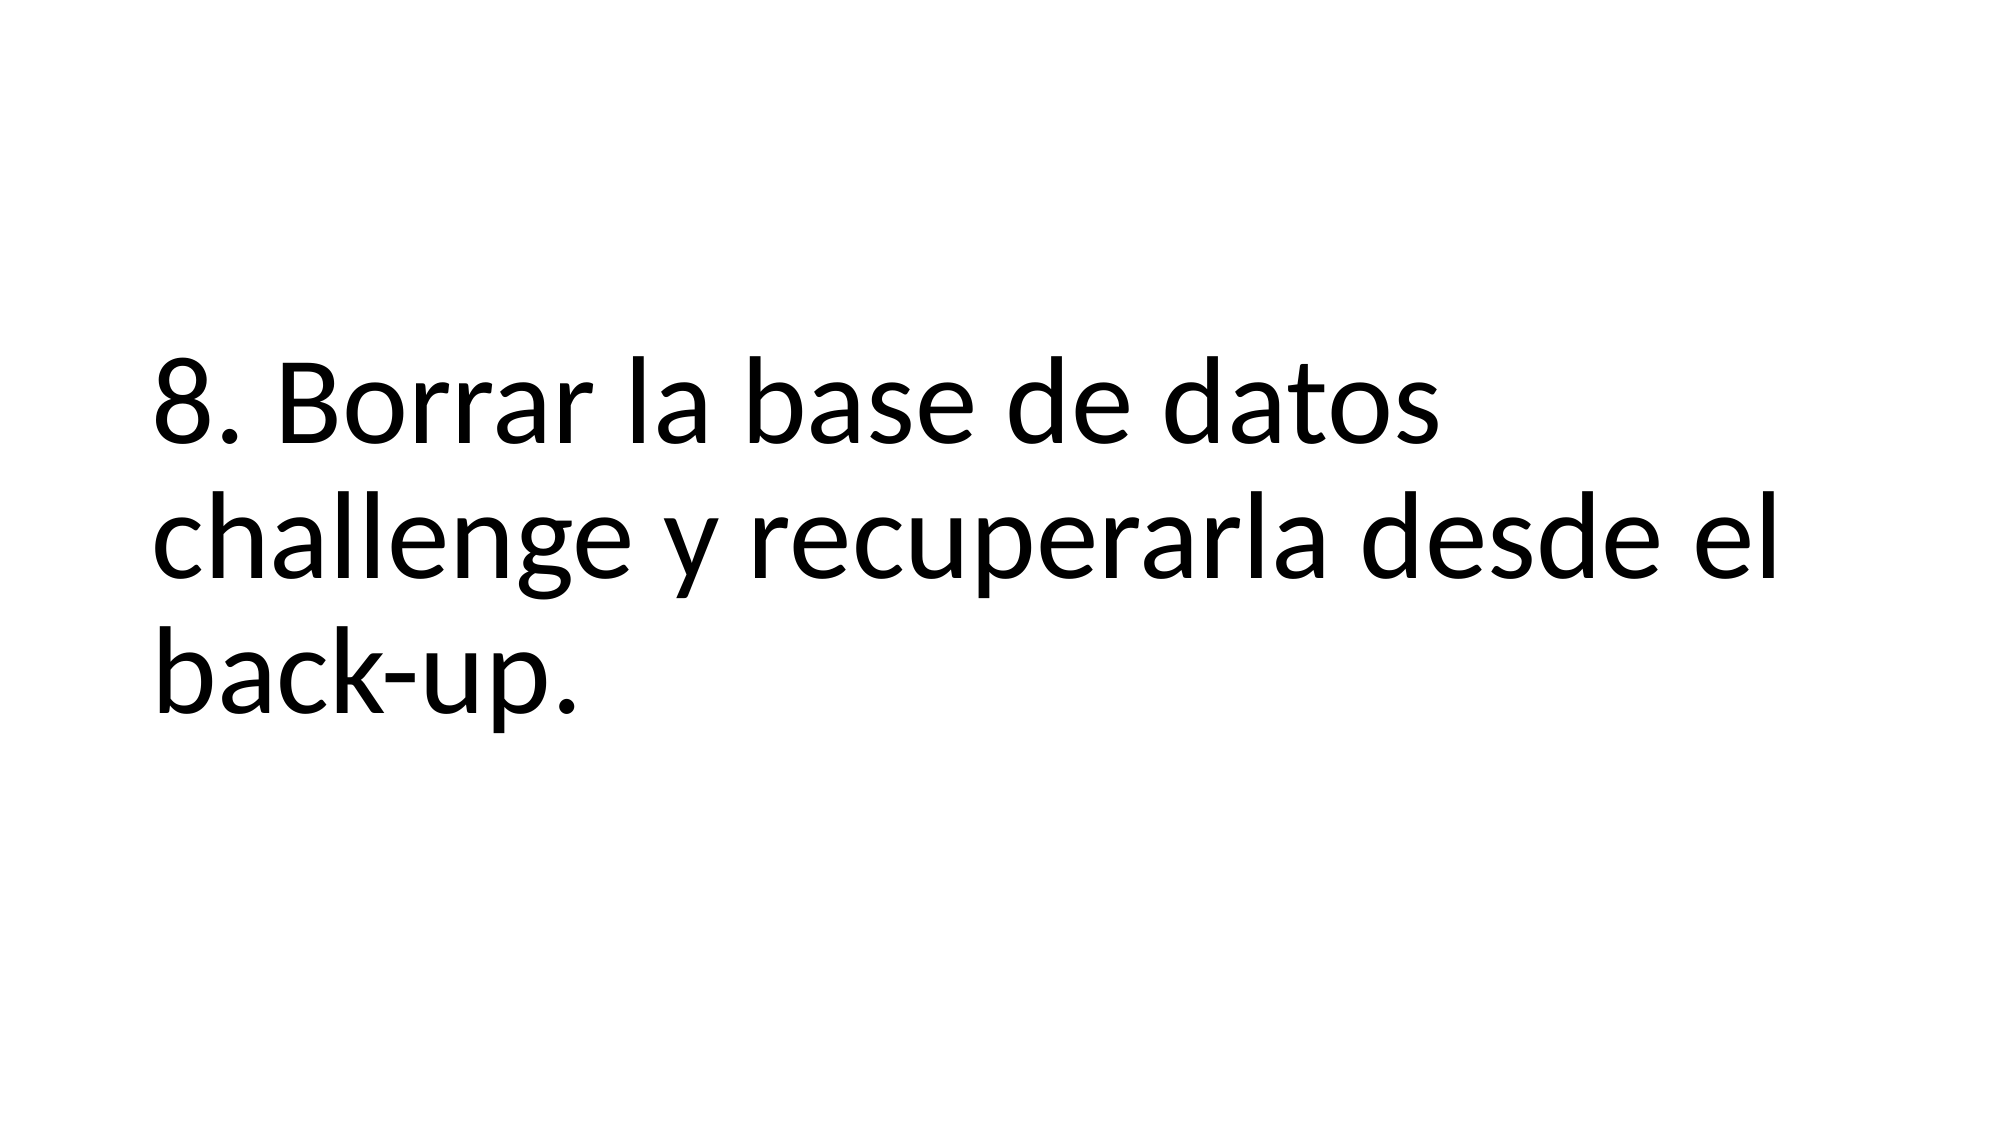

# 8. Borrar la base de datos challenge y recuperarla desde el back-up.